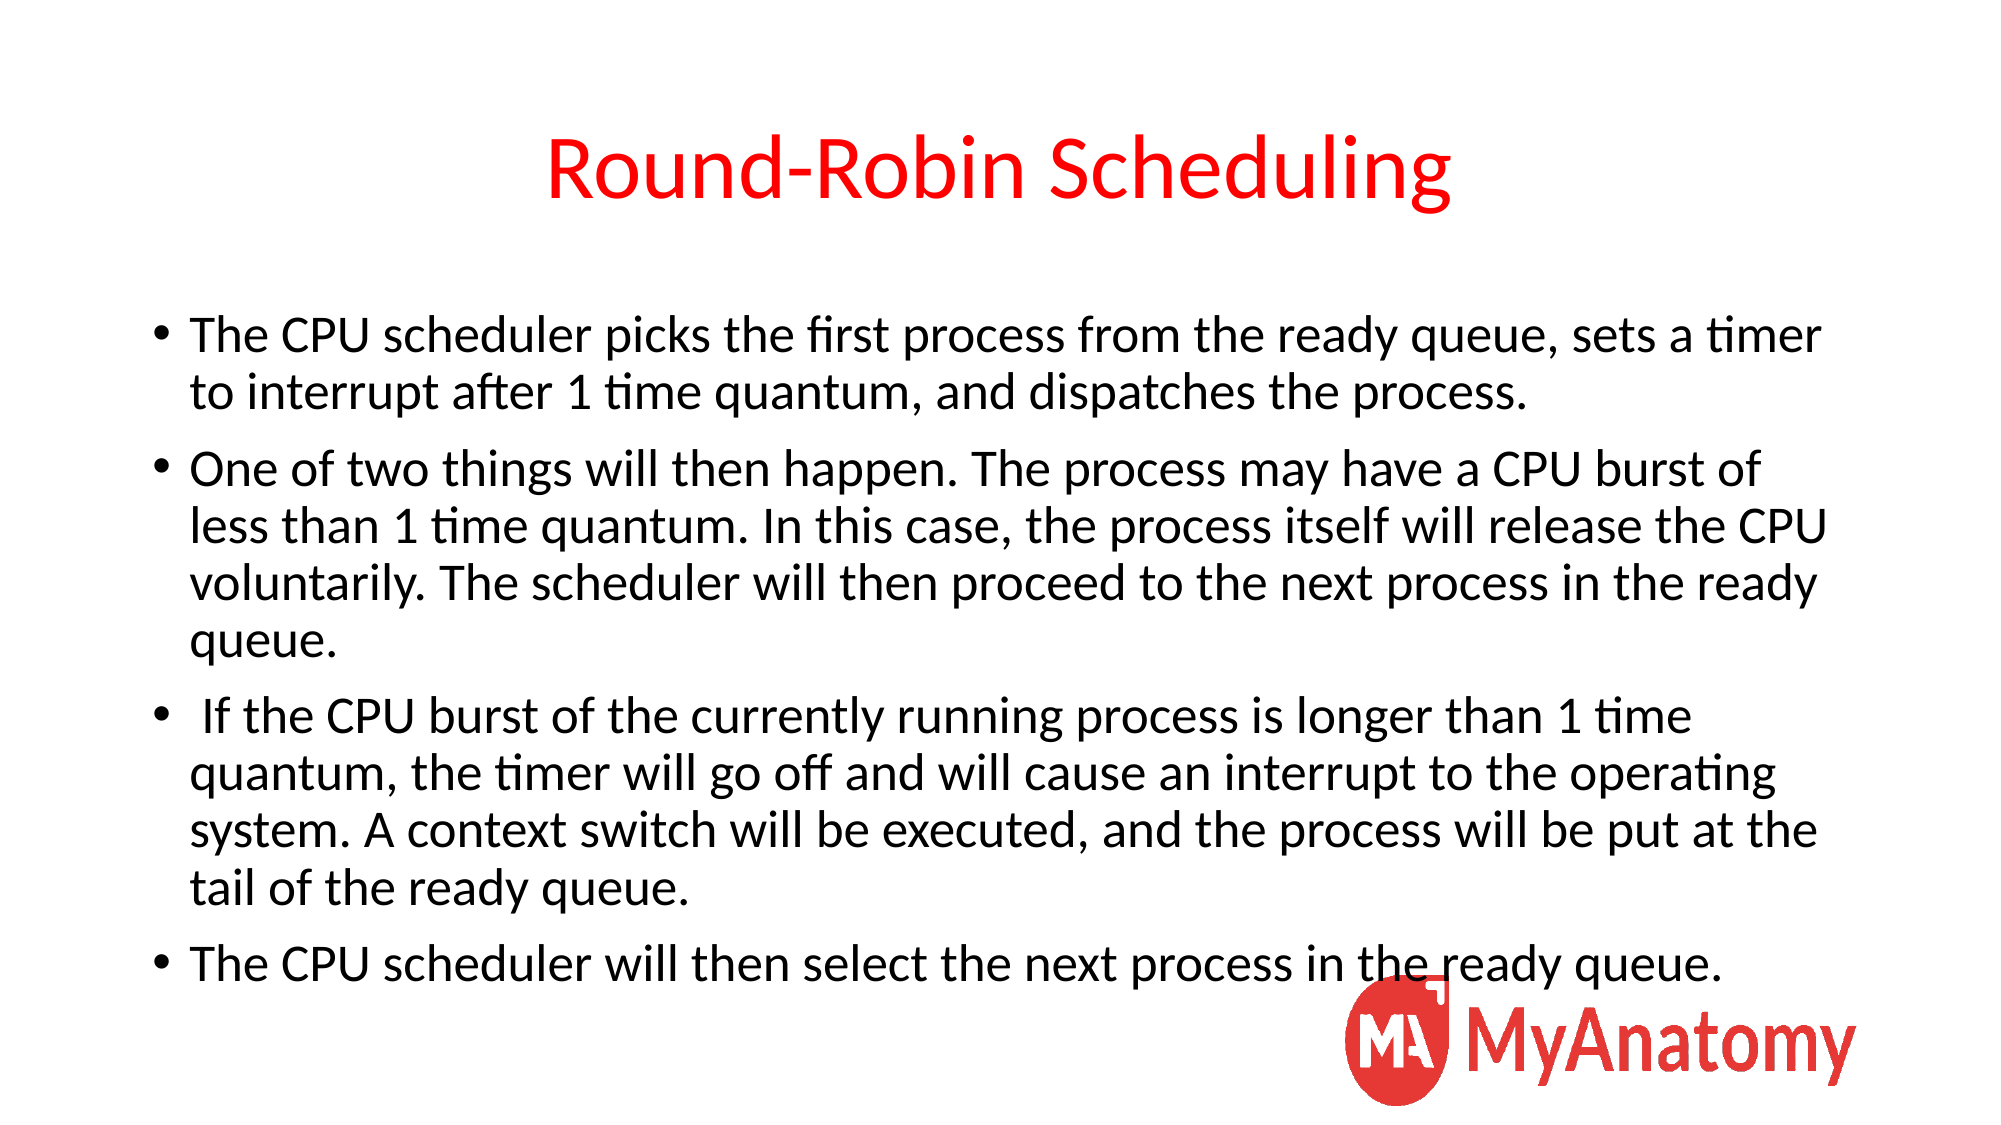

# Round-Robin Scheduling
The CPU scheduler picks the first process from the ready queue, sets a timer to interrupt after 1 time quantum, and dispatches the process.
One of two things will then happen. The process may have a CPU burst of less than 1 time quantum. In this case, the process itself will release the CPU voluntarily. The scheduler will then proceed to the next process in the ready queue.
 If the CPU burst of the currently running process is longer than 1 time quantum, the timer will go off and will cause an interrupt to the operating system. A context switch will be executed, and the process will be put at the tail of the ready queue.
The CPU scheduler will then select the next process in the ready queue.